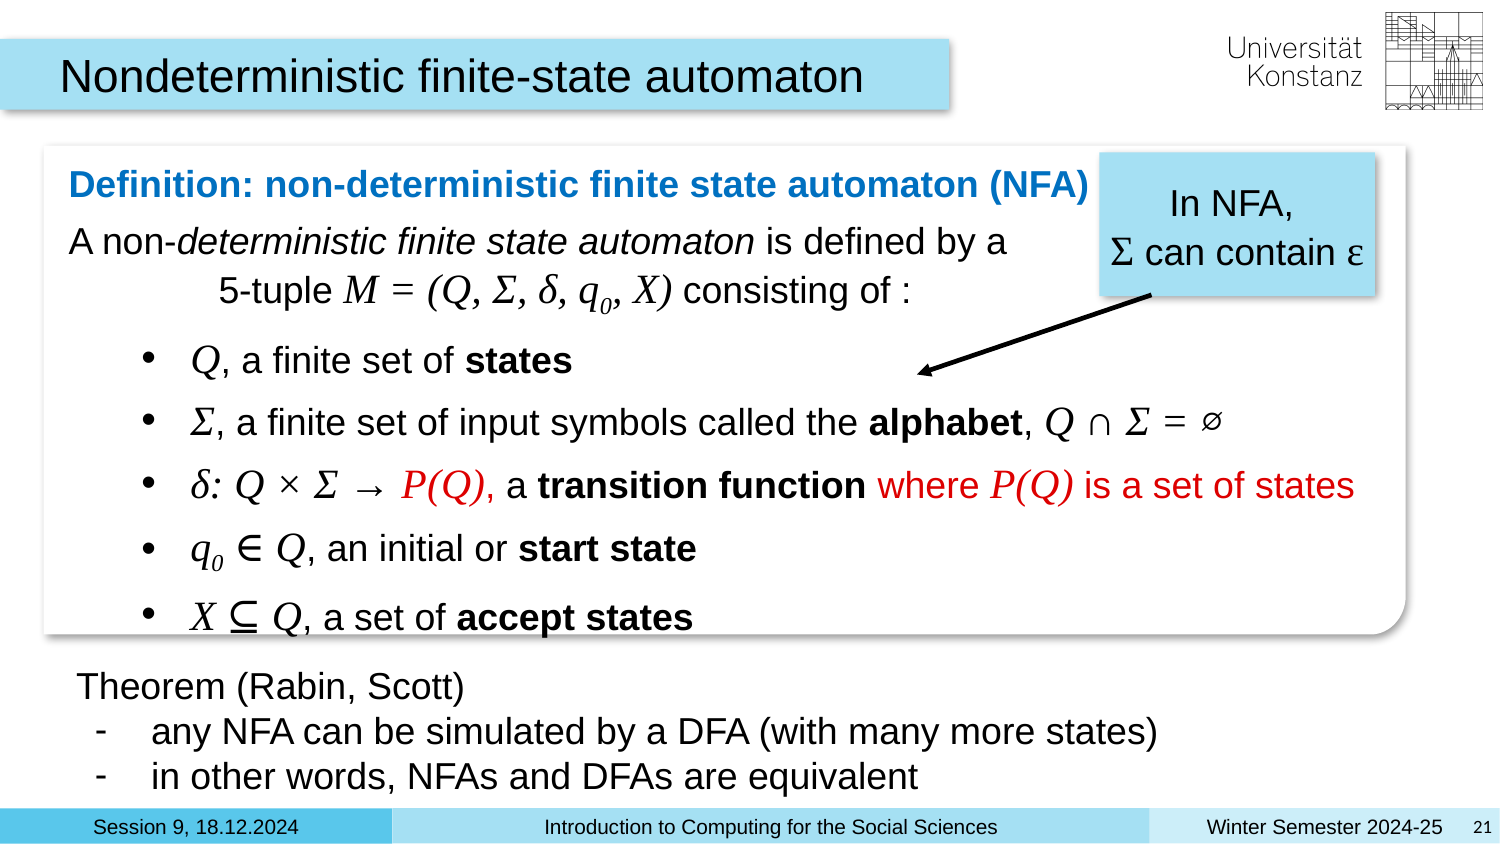

Nondeterministic finite-state automaton

Definition: non-deterministic finite state automaton (NFA)
A non-deterministic finite state automaton is defined by a
	5-tuple M = (Q, Σ, δ, q0, X) consisting of :
Q, a finite set of states
Σ, a finite set of input symbols called the alphabet, Q ∩ Σ = ∅
δ: Q × Σ → P(Q), a transition function where P(Q) is a set of states
q0 ∈ Q, an initial or start state
X ⊆ Q, a set of accept states

In NFA,
Σ can contain ε
Theorem (Rabin, Scott)
any NFA can be simulated by a DFA (with many more states)
in other words, NFAs and DFAs are equivalent